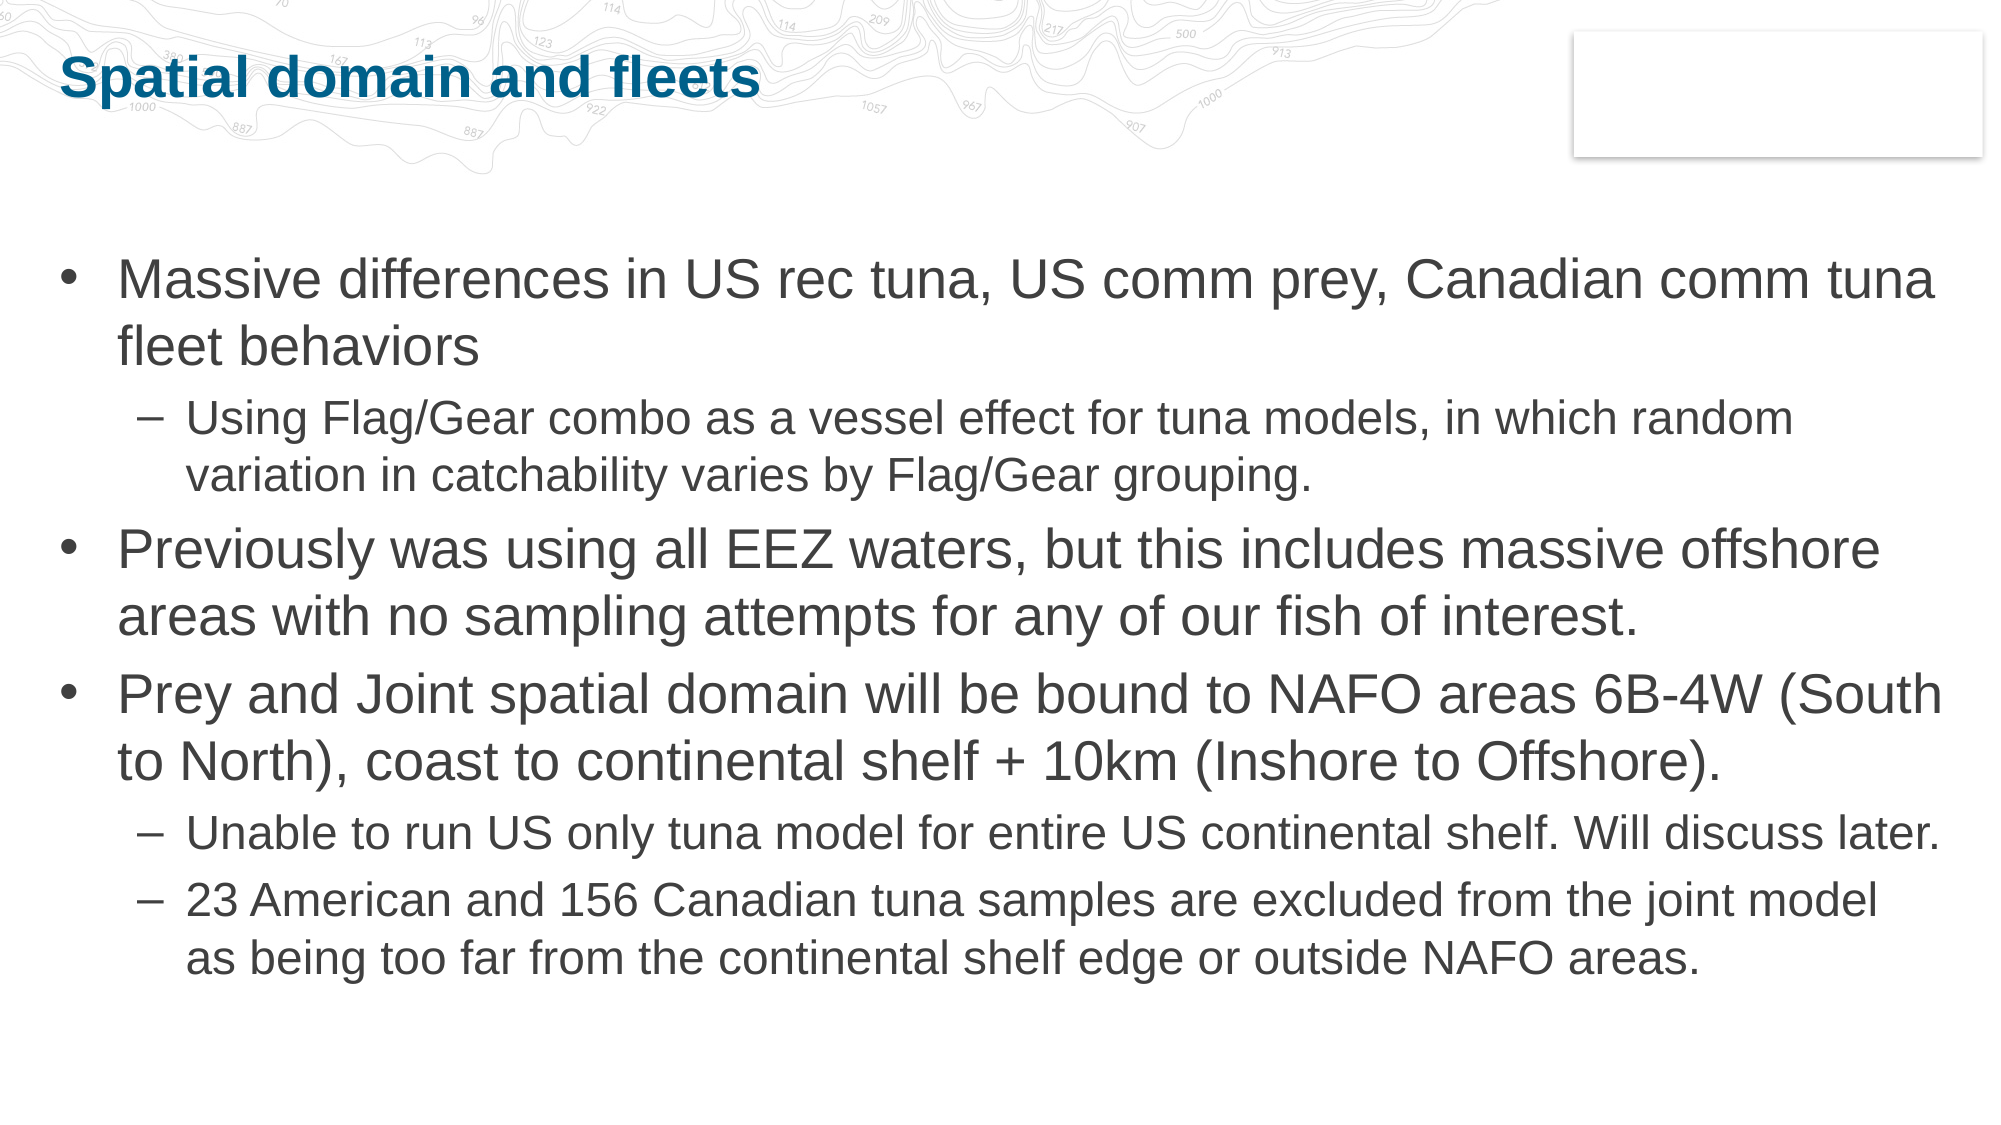

# Spatial domain and fleets

Massive differences in US rec tuna, US comm prey, Canadian comm tuna fleet behaviors
Using Flag/Gear combo as a vessel effect for tuna models, in which random variation in catchability varies by Flag/Gear grouping.
Previously was using all EEZ waters, but this includes massive offshore areas with no sampling attempts for any of our fish of interest.
Prey and Joint spatial domain will be bound to NAFO areas 6B-4W (South to North), coast to continental shelf + 10km (Inshore to Offshore).
Unable to run US only tuna model for entire US continental shelf. Will discuss later.
23 American and 156 Canadian tuna samples are excluded from the joint model as being too far from the continental shelf edge or outside NAFO areas.